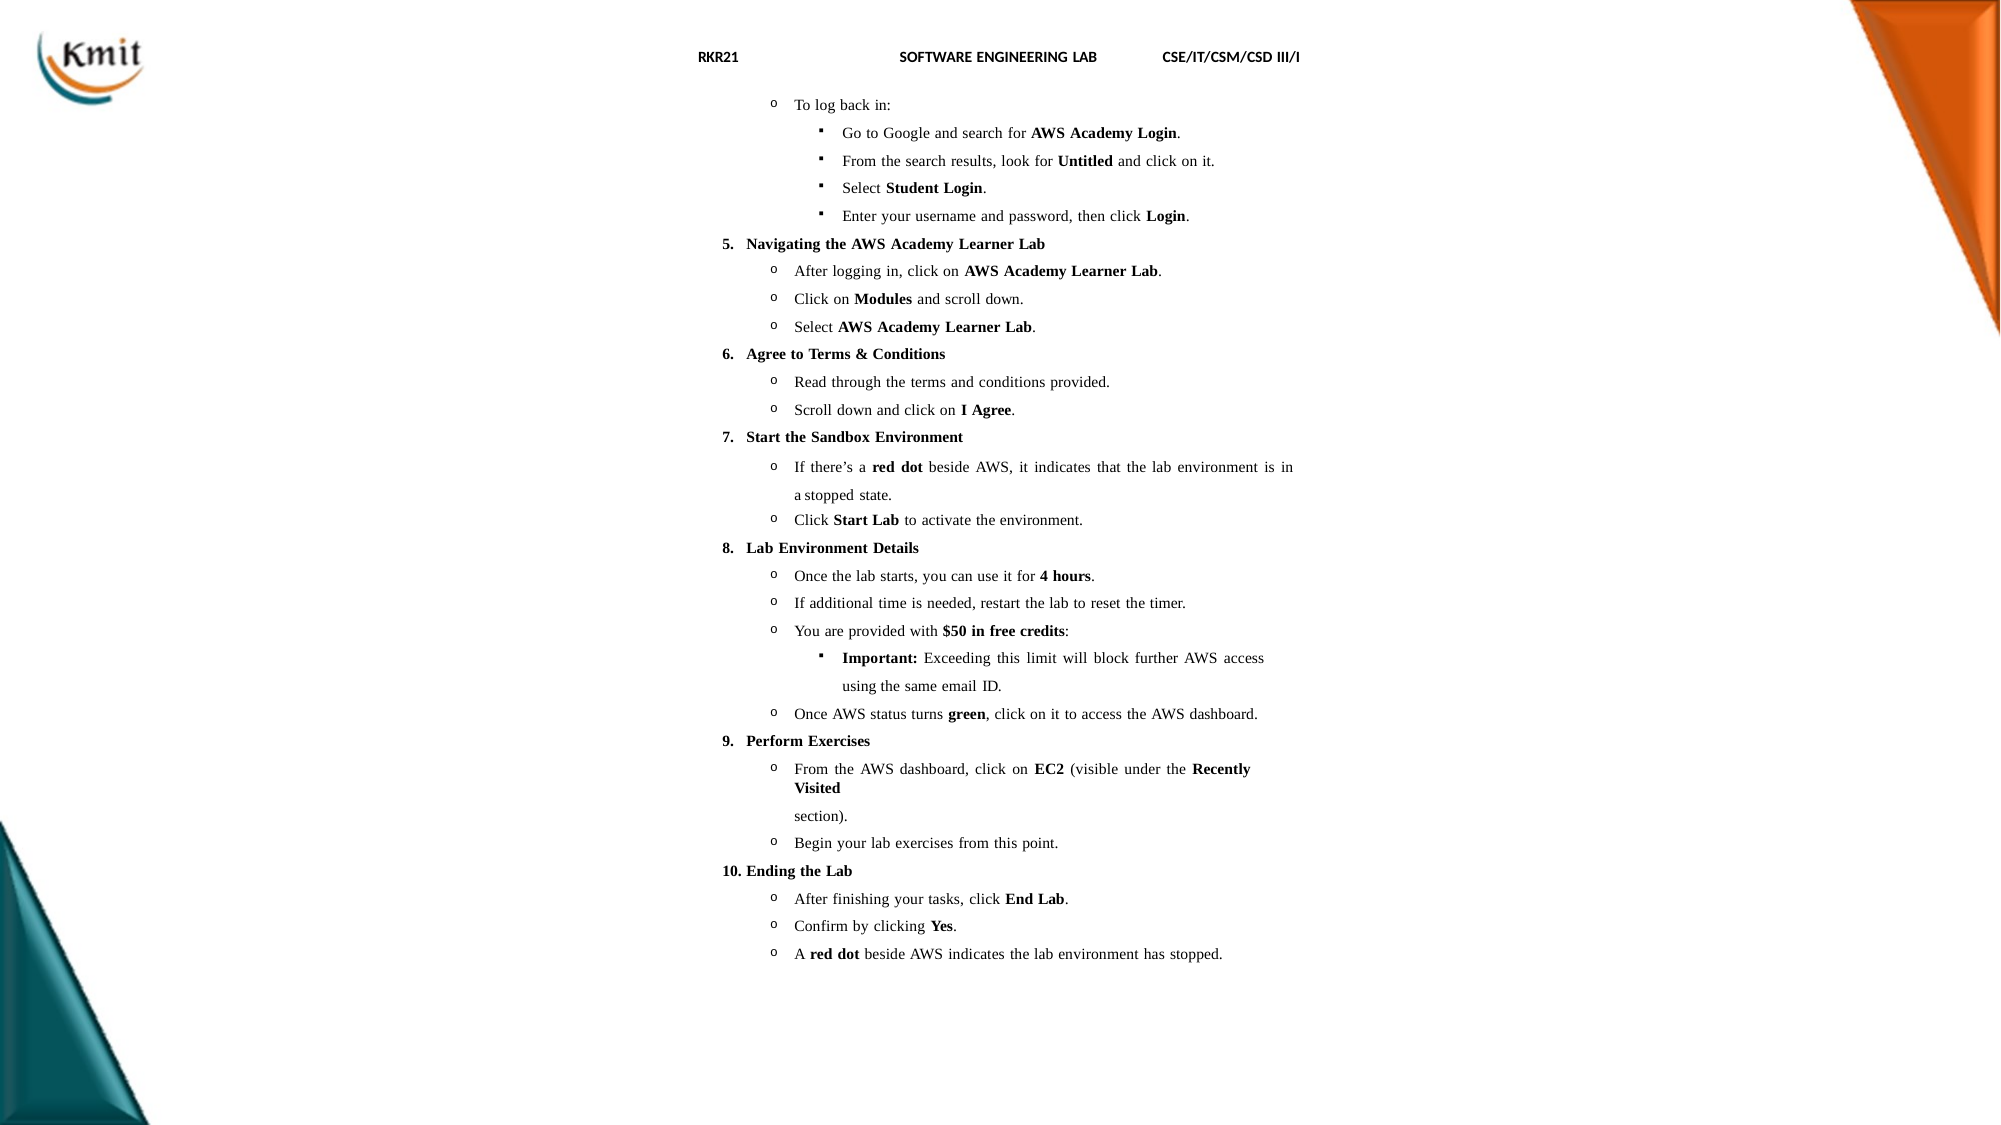

RKR21
SOFTWARE ENGINEERING LAB	CSE/IT/CSM/CSD III/I
To log back in:
Go to Google and search for AWS Academy Login.
From the search results, look for Untitled and click on it.
Select Student Login.
Enter your username and password, then click Login.
Navigating the AWS Academy Learner Lab
After logging in, click on AWS Academy Learner Lab.
Click on Modules and scroll down.
Select AWS Academy Learner Lab.
Agree to Terms & Conditions
Read through the terms and conditions provided.
Scroll down and click on I Agree.
Start the Sandbox Environment
If there’s a red dot beside AWS, it indicates that the lab environment is in a stopped state.
Click Start Lab to activate the environment.
Lab Environment Details
Once the lab starts, you can use it for 4 hours.
If additional time is needed, restart the lab to reset the timer.
You are provided with $50 in free credits:
Important: Exceeding this limit will block further AWS access using the same email ID.
Once AWS status turns green, click on it to access the AWS dashboard.
Perform Exercises
From the AWS dashboard, click on EC2 (visible under the Recently Visited
section).
Begin your lab exercises from this point.
Ending the Lab
After finishing your tasks, click End Lab.
Confirm by clicking Yes.
A red dot beside AWS indicates the lab environment has stopped.
417